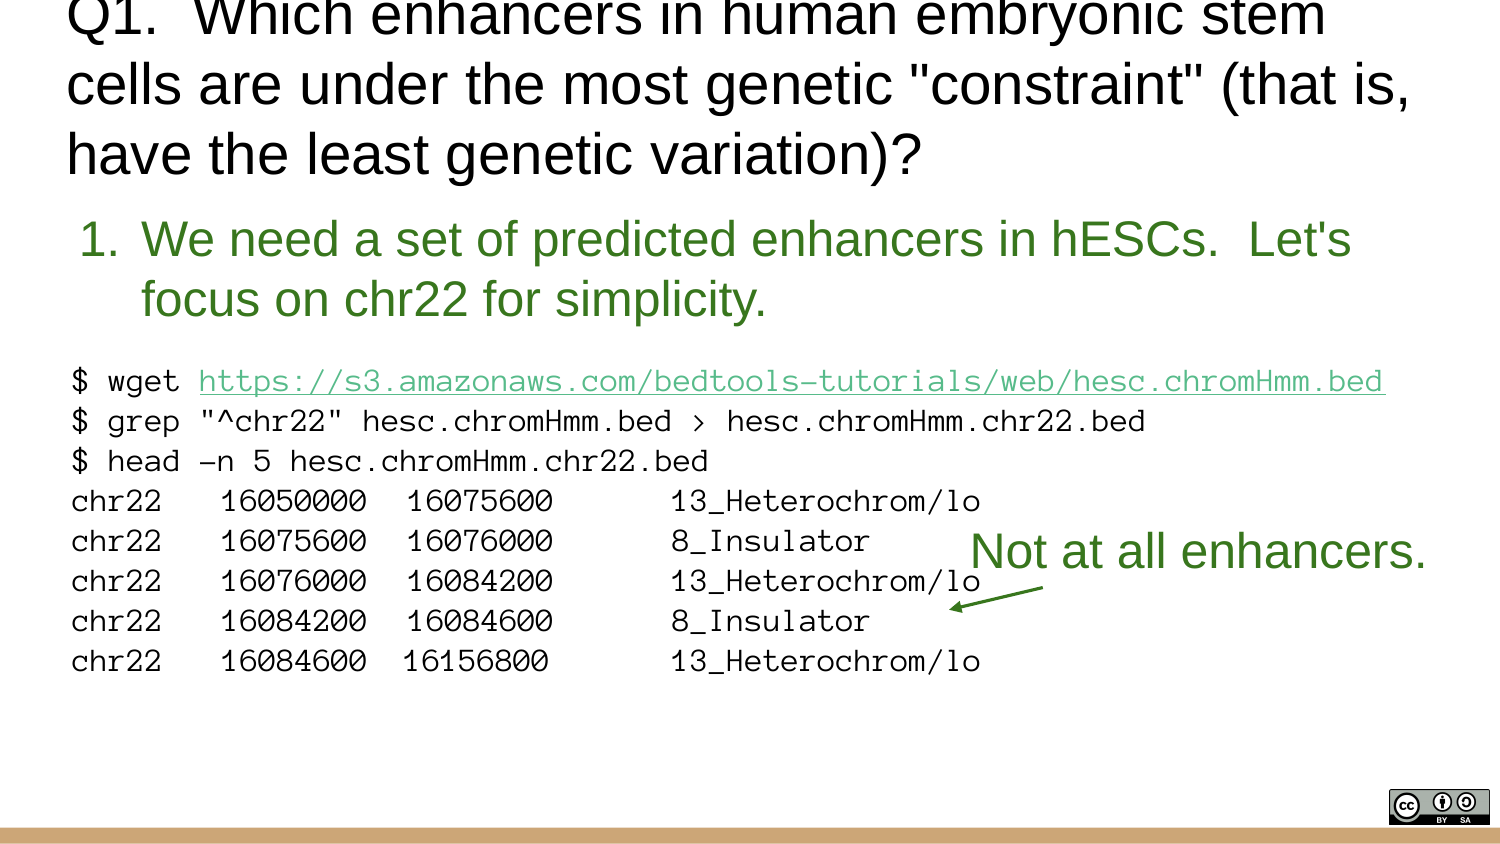

# Q1.  Which enhancers in human embryonic stem cells are under the most genetic "constraint" (that is, have the least genetic variation)?
We need a set of predicted enhancers in hESCs.  Let's focus on chr22 for simplicity.

$ wget https://s3.amazonaws.com/bedtools-tutorials/web/hesc.chromHmm.bed
$ grep "^chr22" hesc.chromHmm.bed > hesc.chromHmm.chr22.bed
$ head -n 5 hesc.chromHmm.chr22.bed
chr22	16050000	  16075600	13_Heterochrom/lo
chr22	16075600	  16076000	8_Insulator
chr22	16076000	  16084200	13_Heterochrom/lo
chr22	16084200	  16084600	8_Insulator
chr22	16084600  16156800	13_Heterochrom/lo

Not at all enhancers.